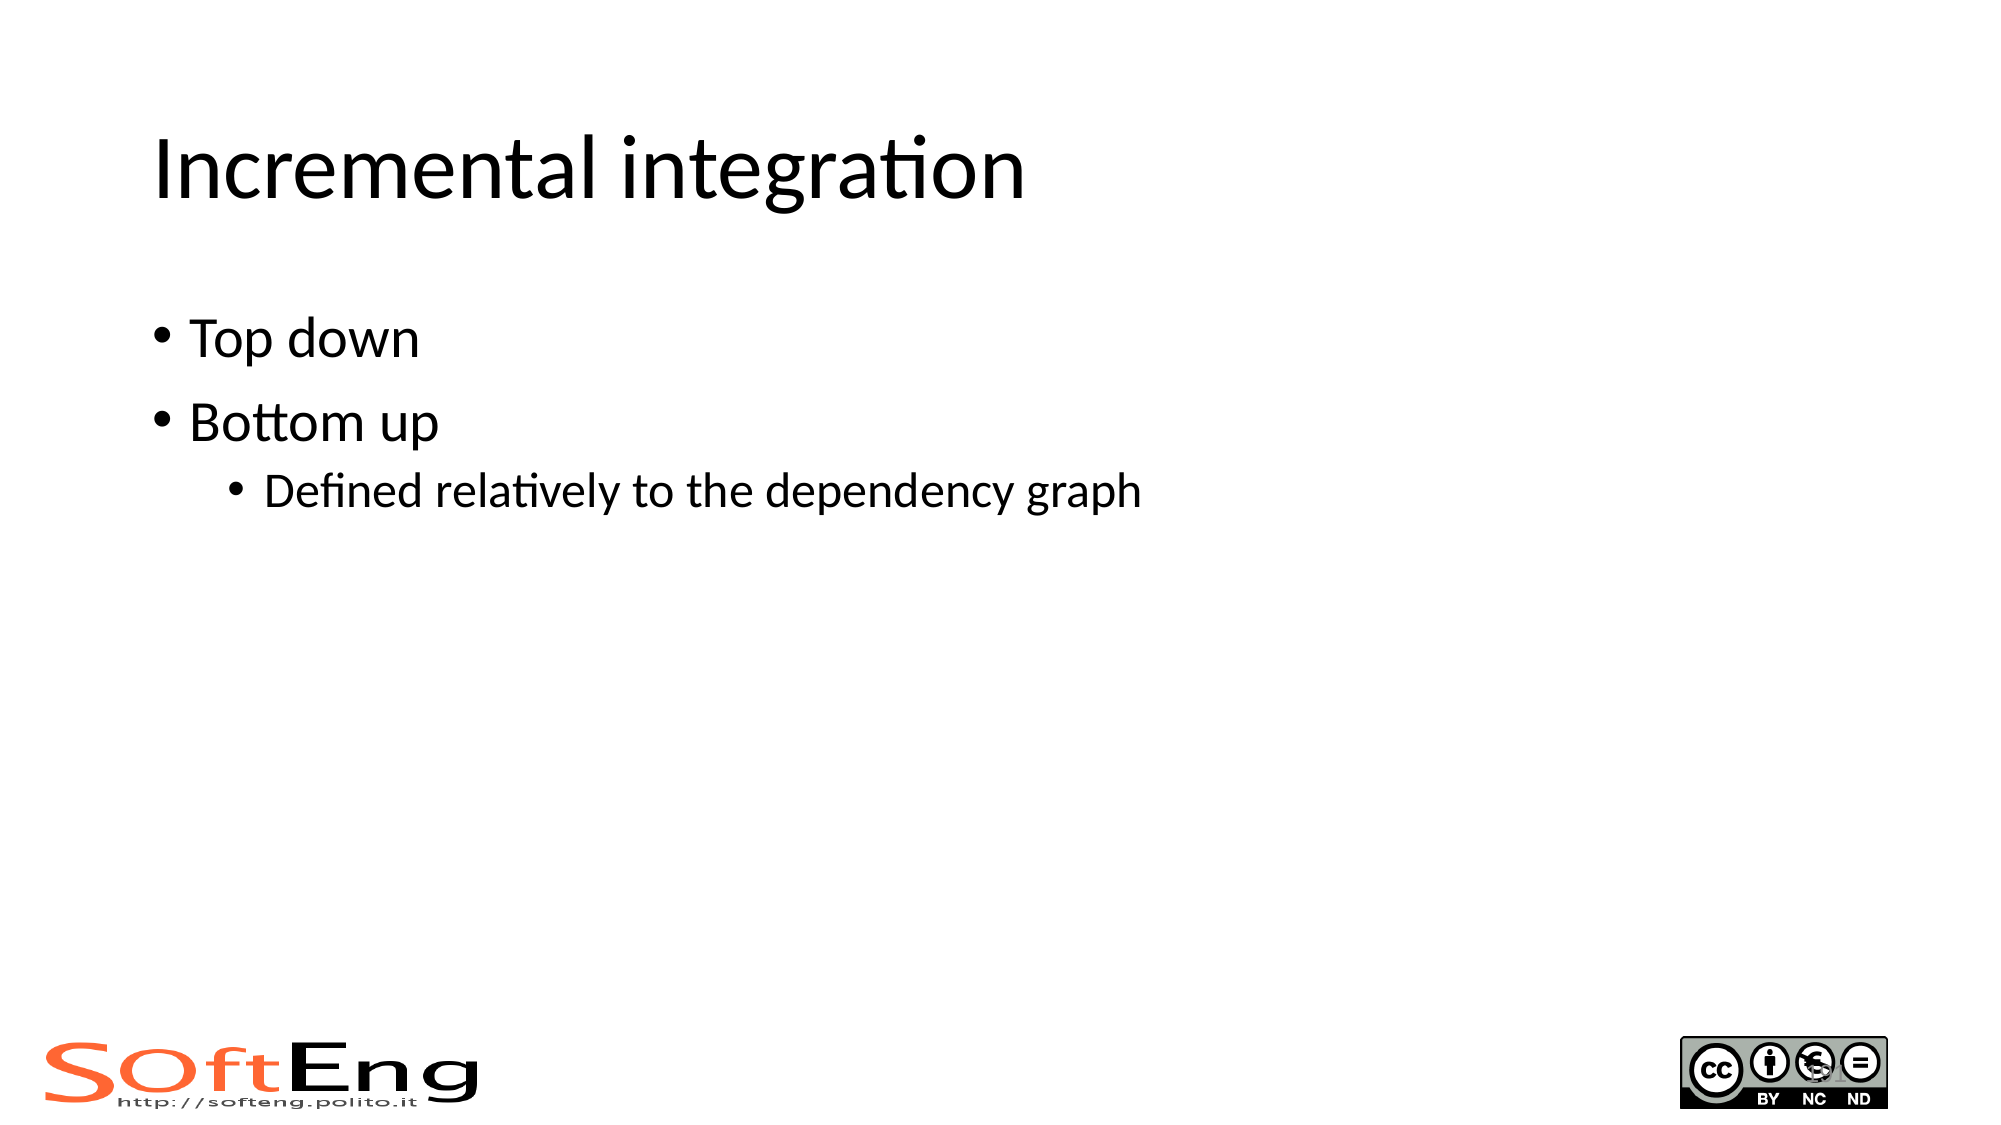

# Incremental integration
Top down
Bottom up
Defined relatively to the dependency graph
191